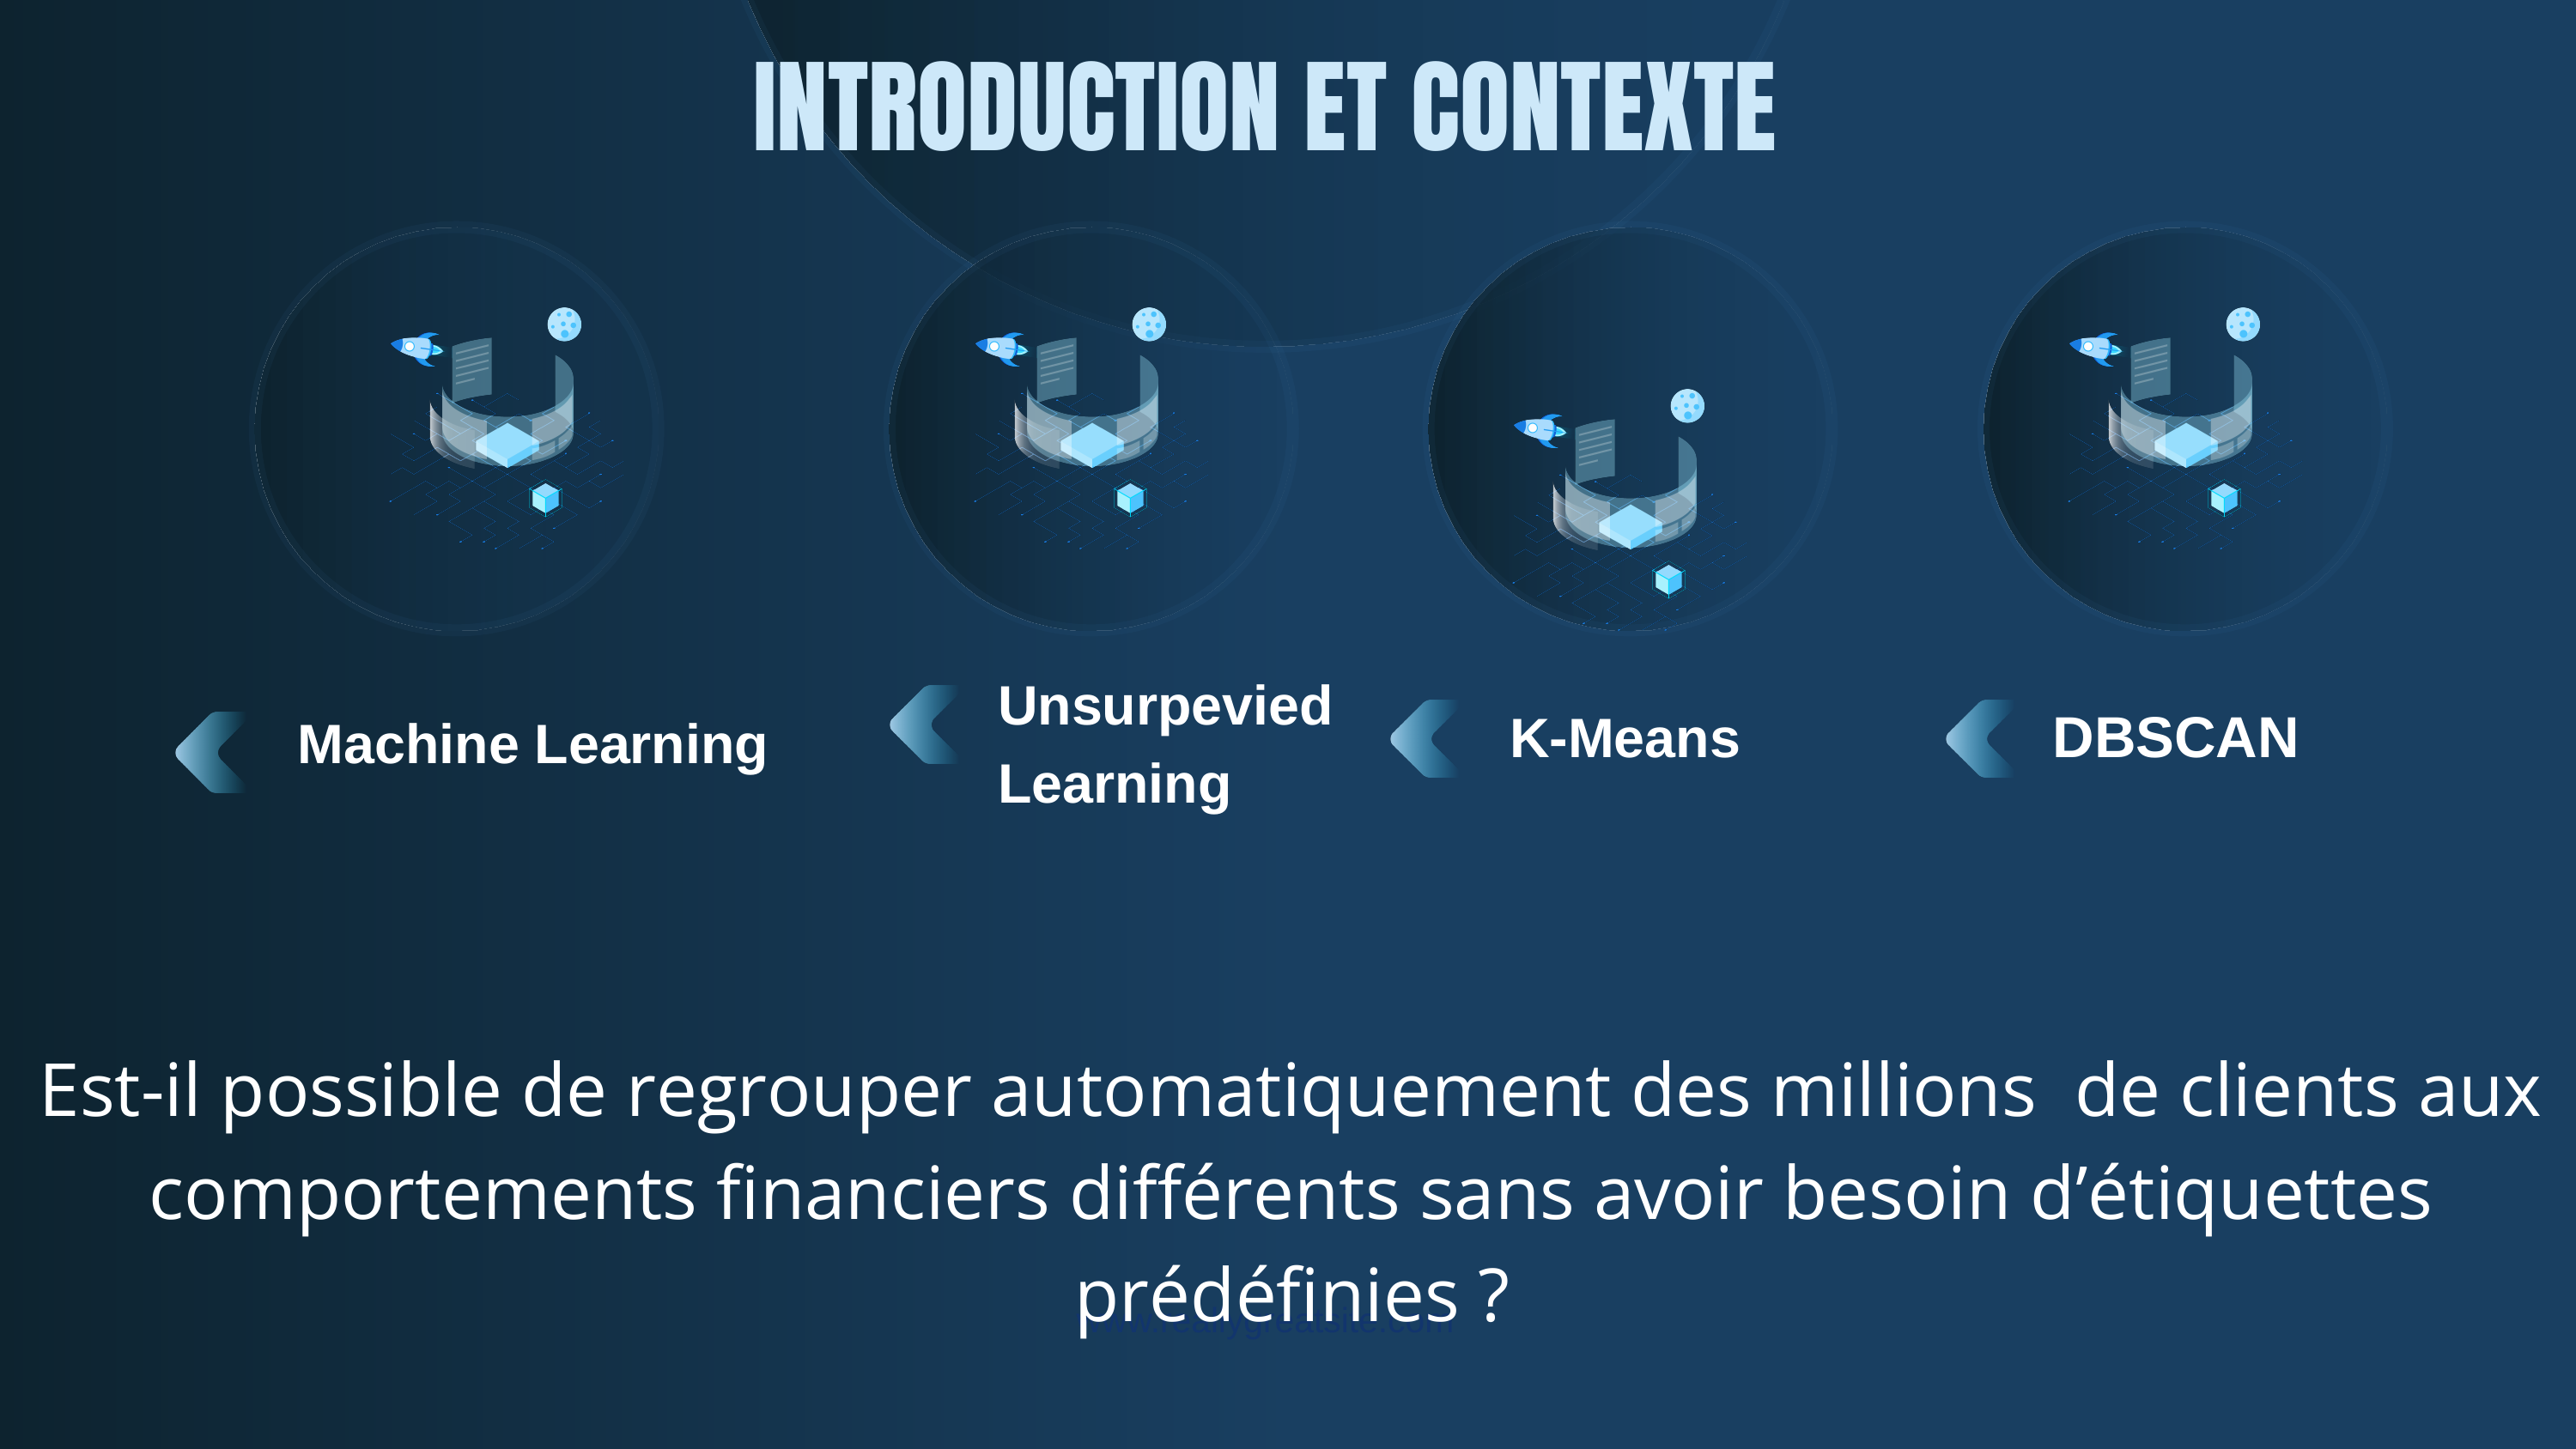

INTRODUCTION ET CONTEXTE

Unsurpevied Learning

DBSCAN
K-Means
Machine Learning

Est-il possible de regrouper automatiquement des millions  de clients aux comportements financiers différents sans avoir besoin d’étiquettes prédéfinies ?
www.reallygreatsite.com